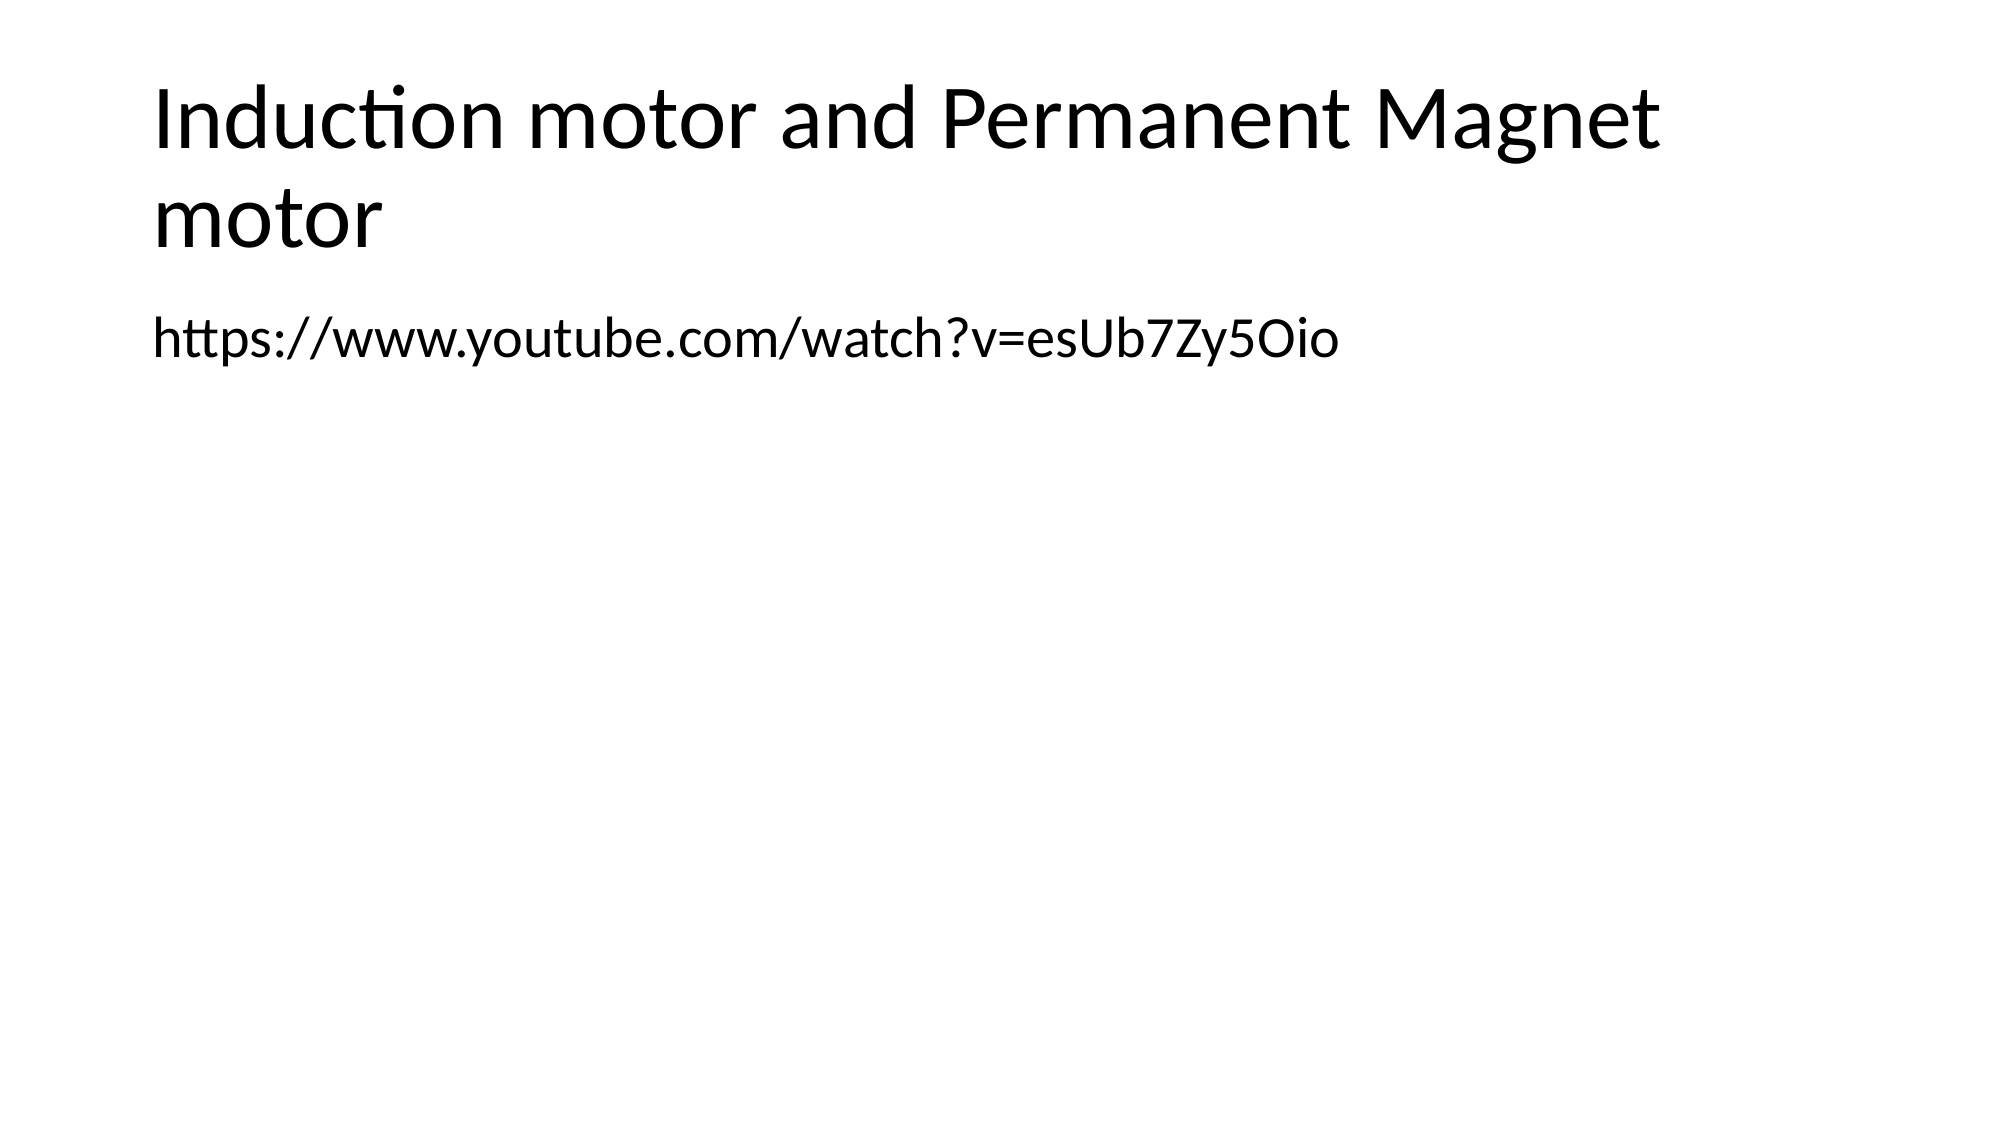

# Induction motor and Permanent Magnet motor
https://www.youtube.com/watch?v=esUb7Zy5Oio